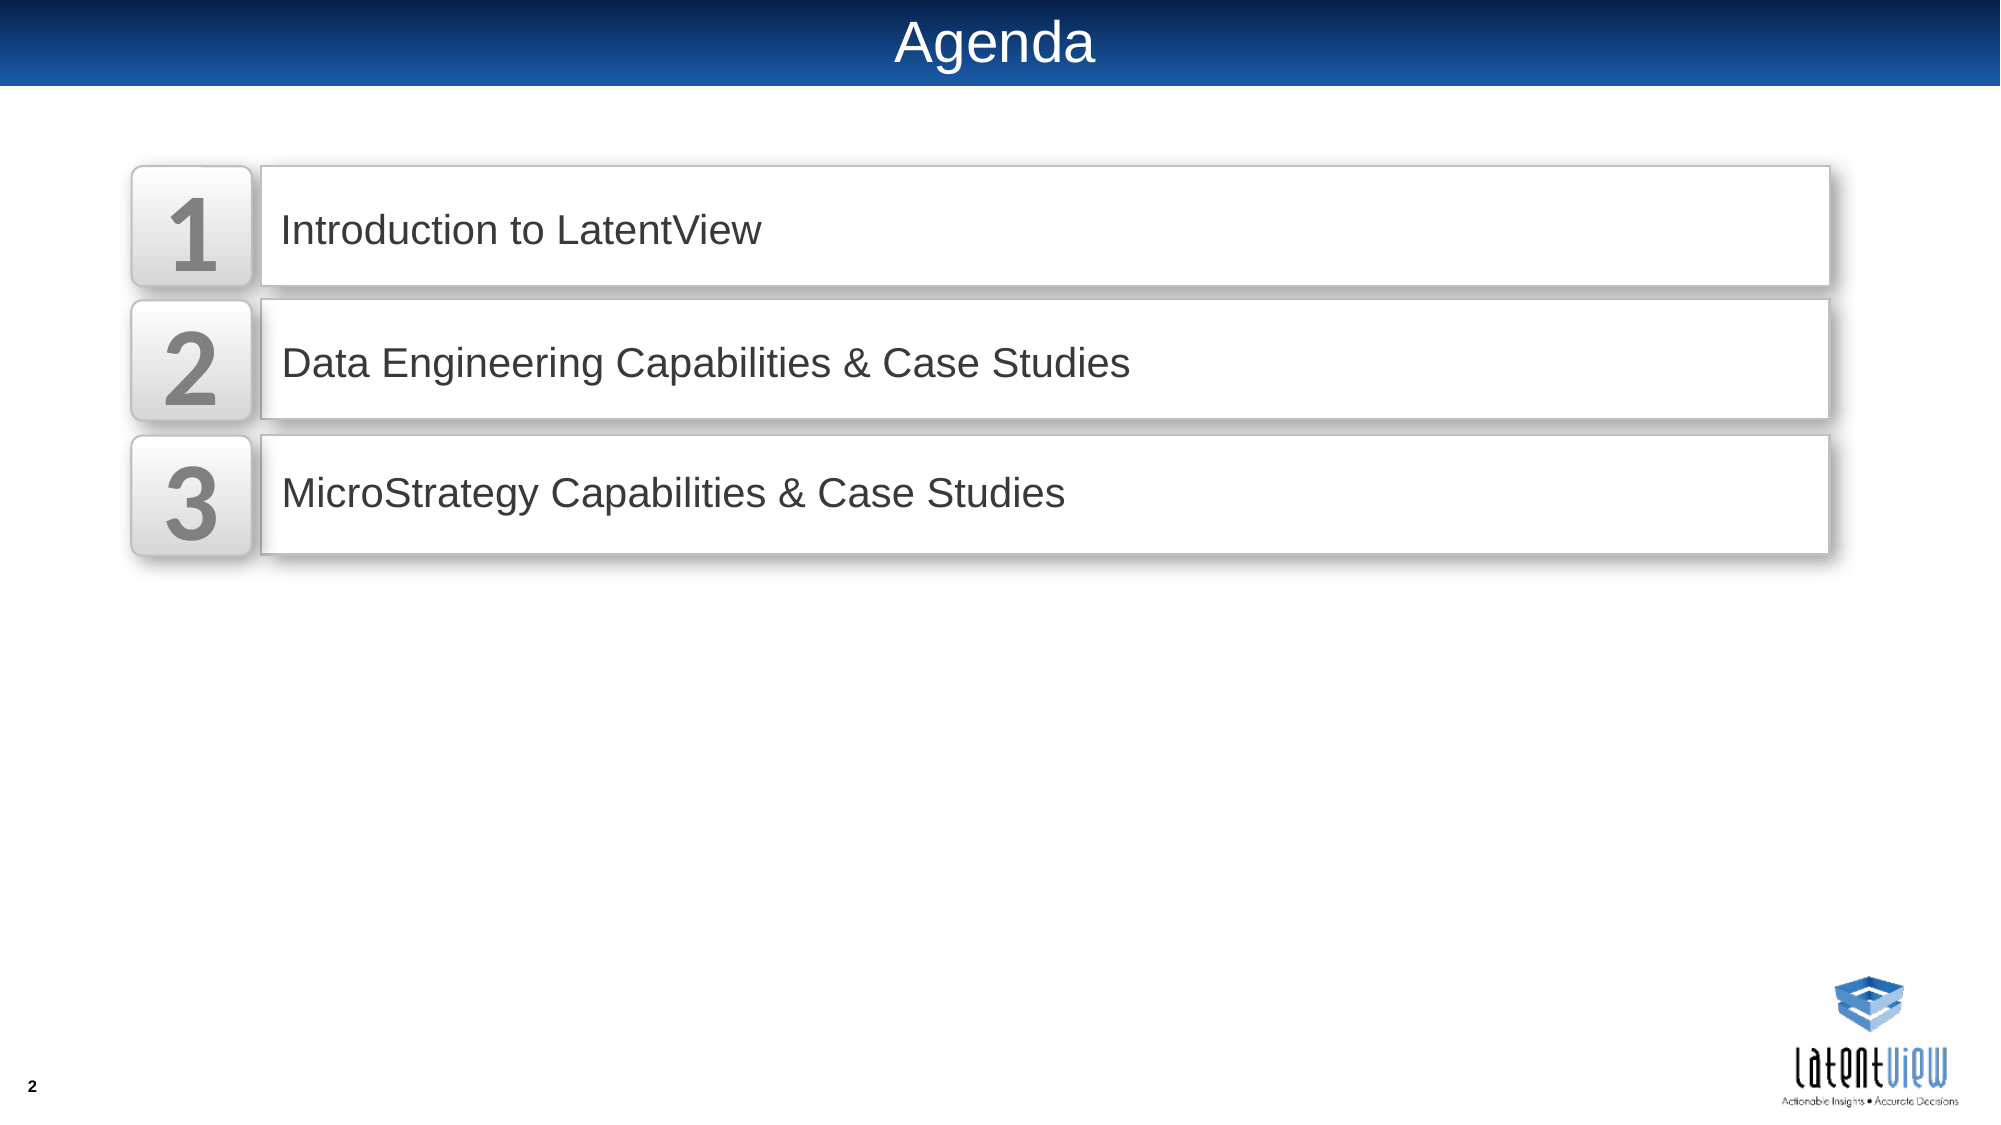

# Agenda
1

Introduction to LatentView

2
Data Engineering Capabilities & Case Studies

3
MicroStrategy Capabilities & Case Studies